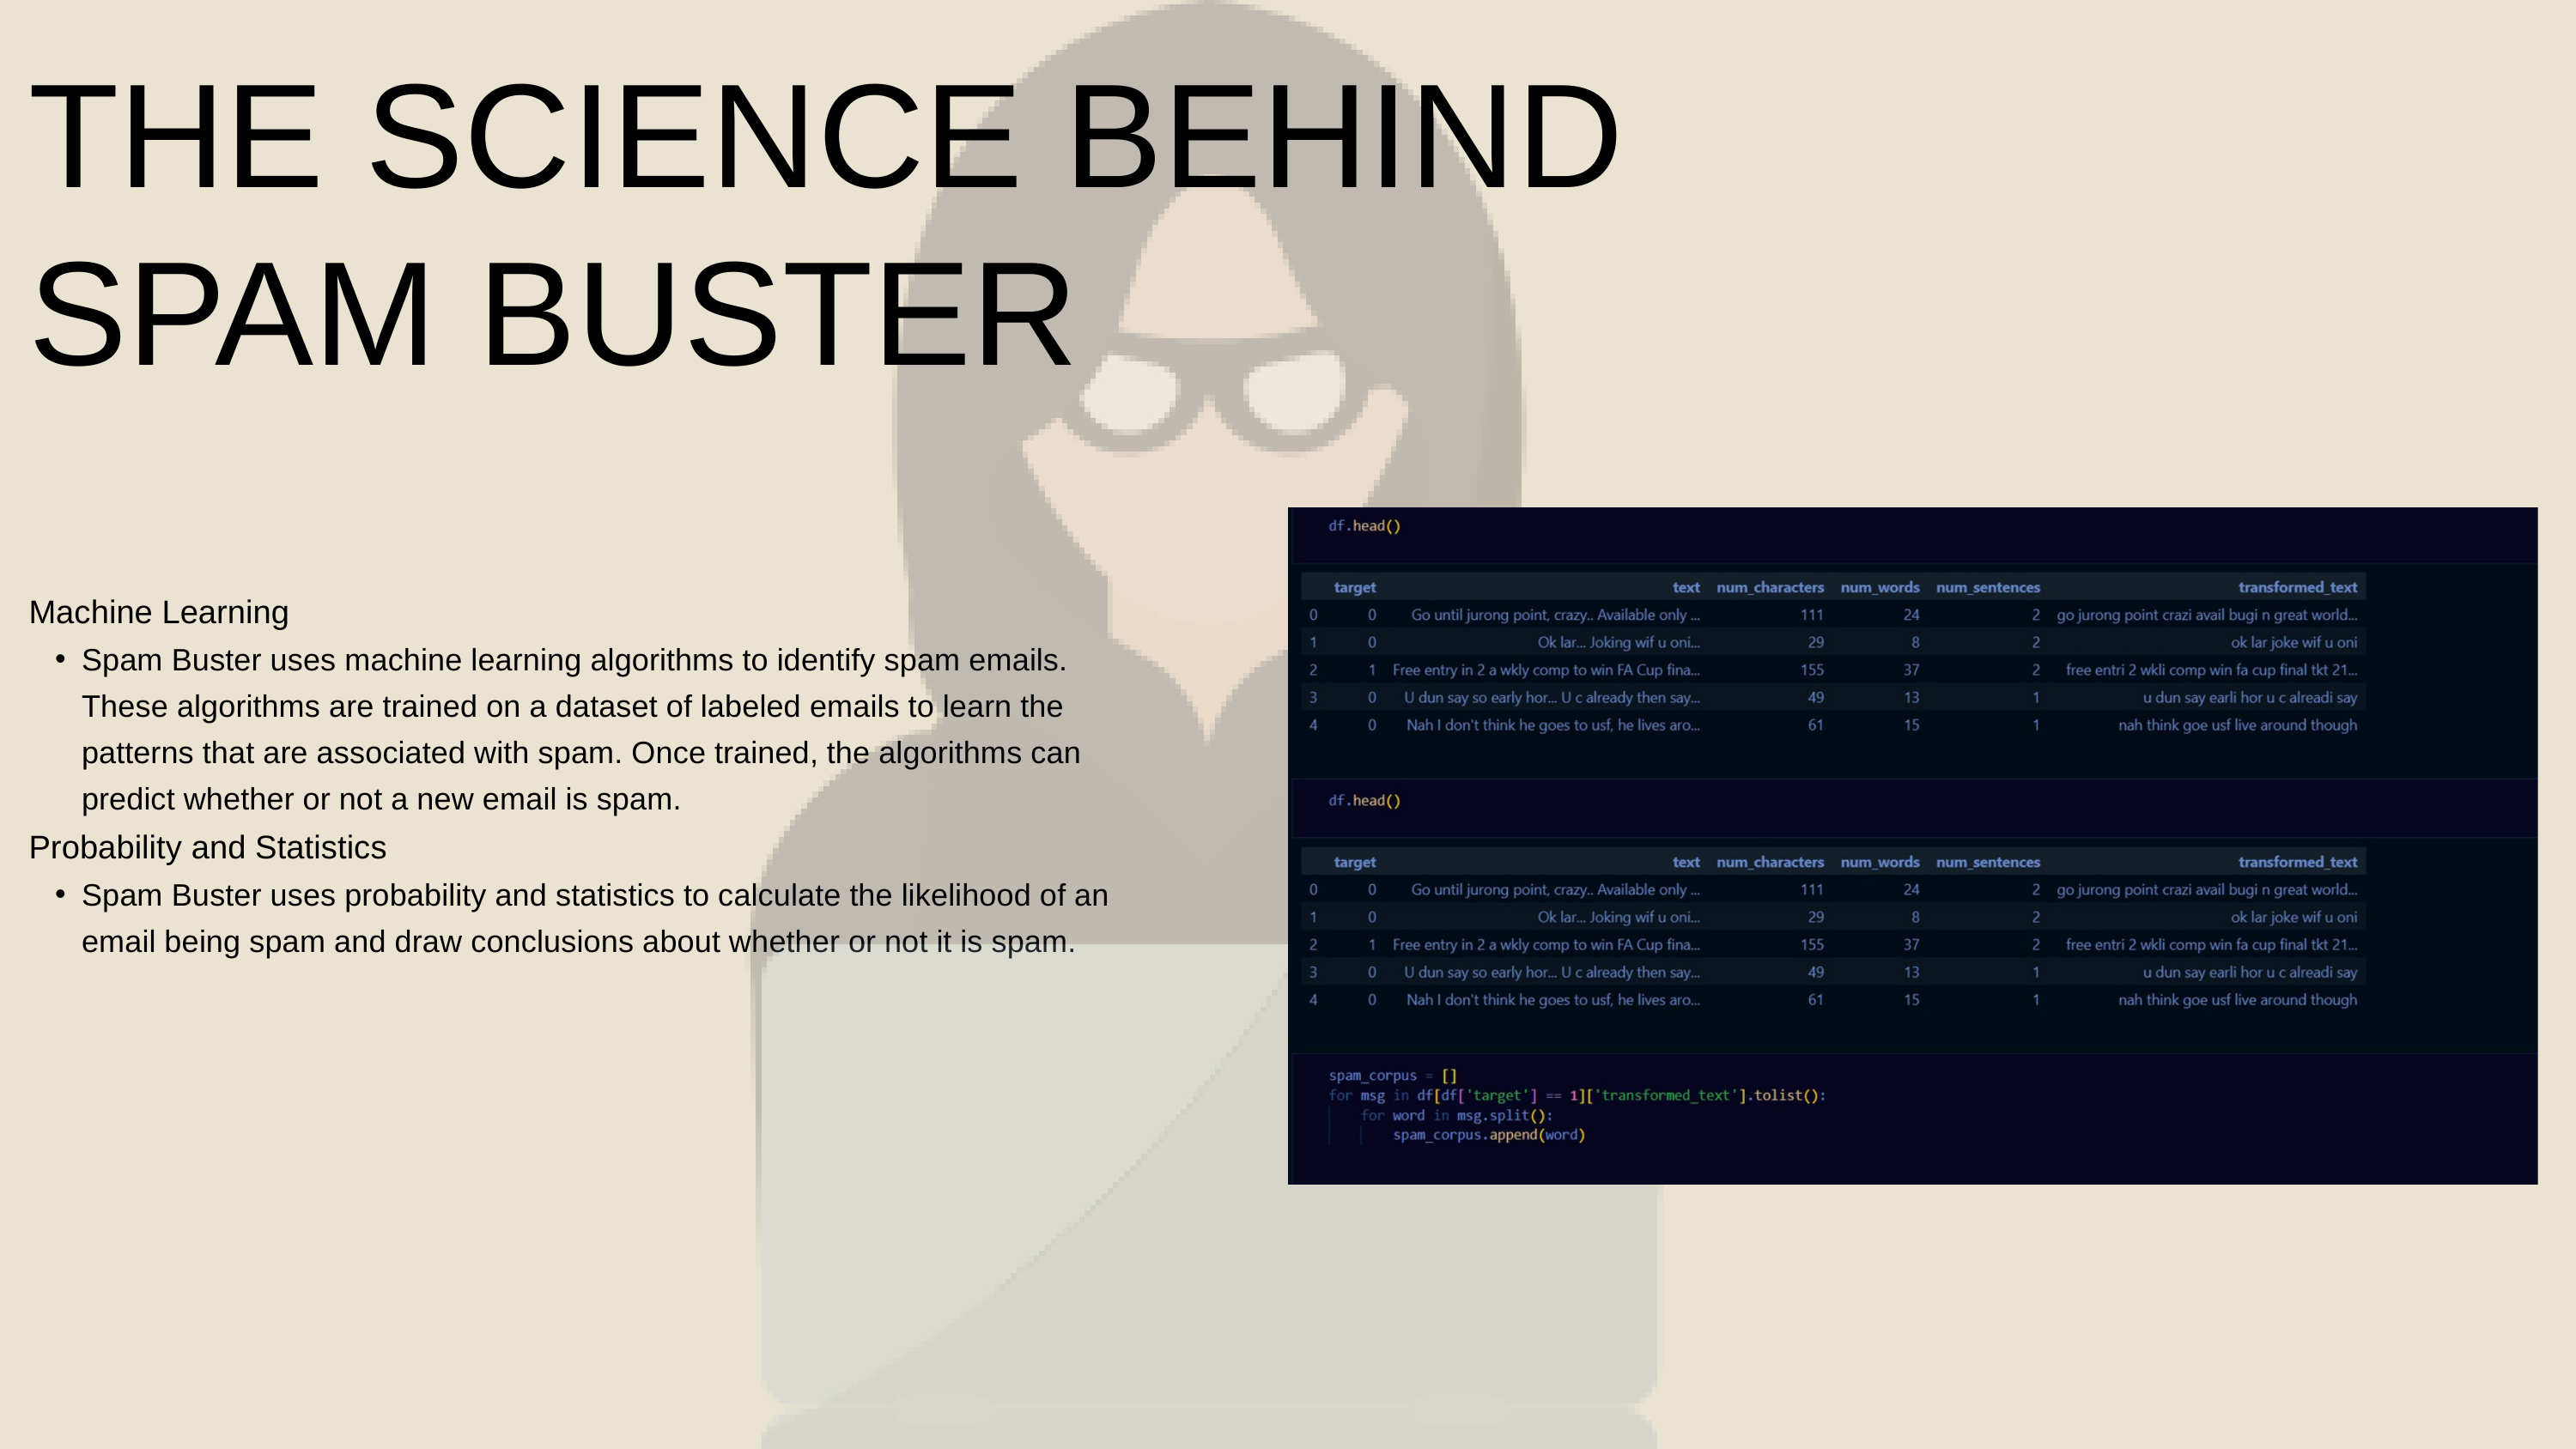

THE SCIENCE BEHIND SPAM BUSTER

Machine Learning
Spam Buster uses machine learning algorithms to identify spam emails. These algorithms are trained on a dataset of labeled emails to learn the patterns that are associated with spam. Once trained, the algorithms can predict whether or not a new email is spam.
Probability and Statistics
Spam Buster uses probability and statistics to calculate the likelihood of an email being spam and draw conclusions about whether or not it is spam.